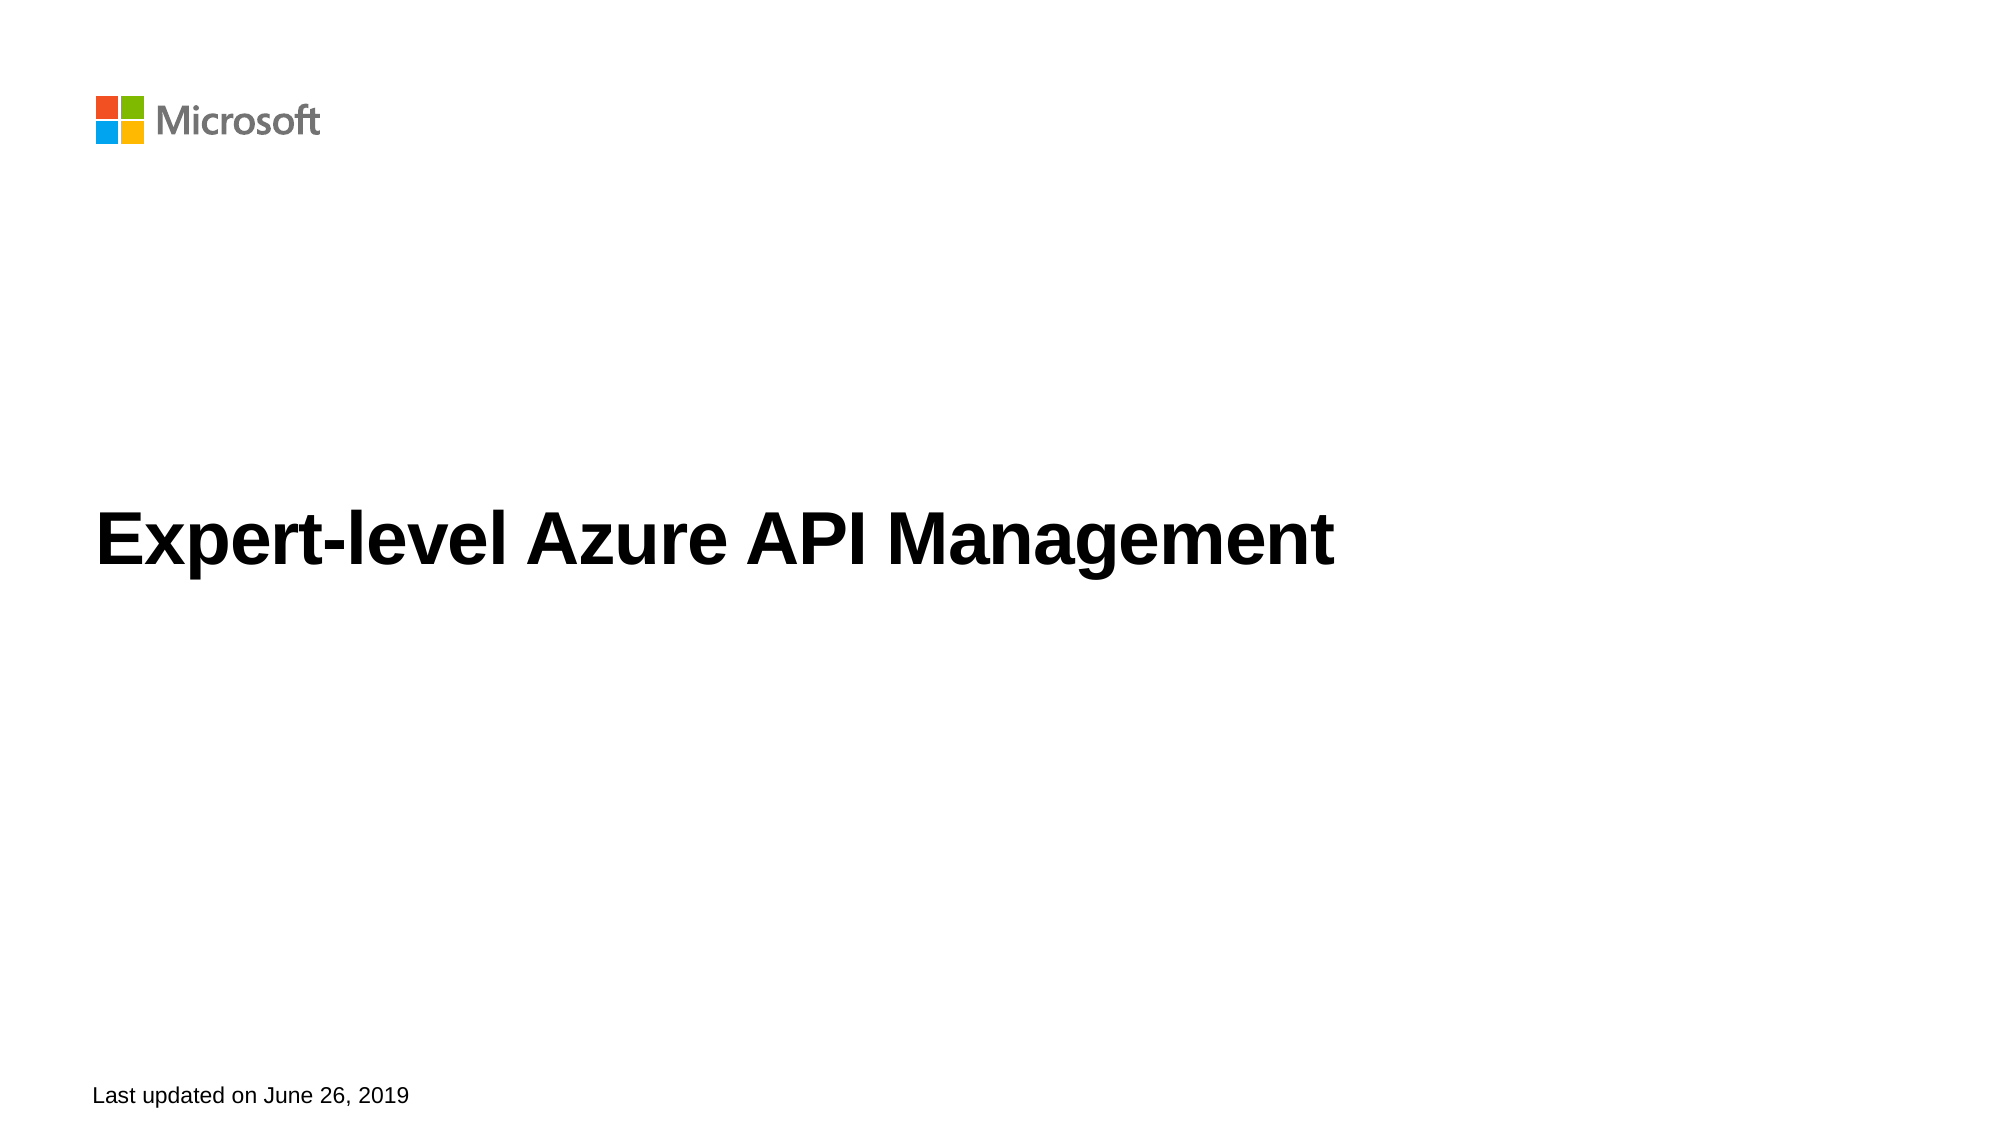

# Expert-level Azure API Management

Last updated on June 26, 2019